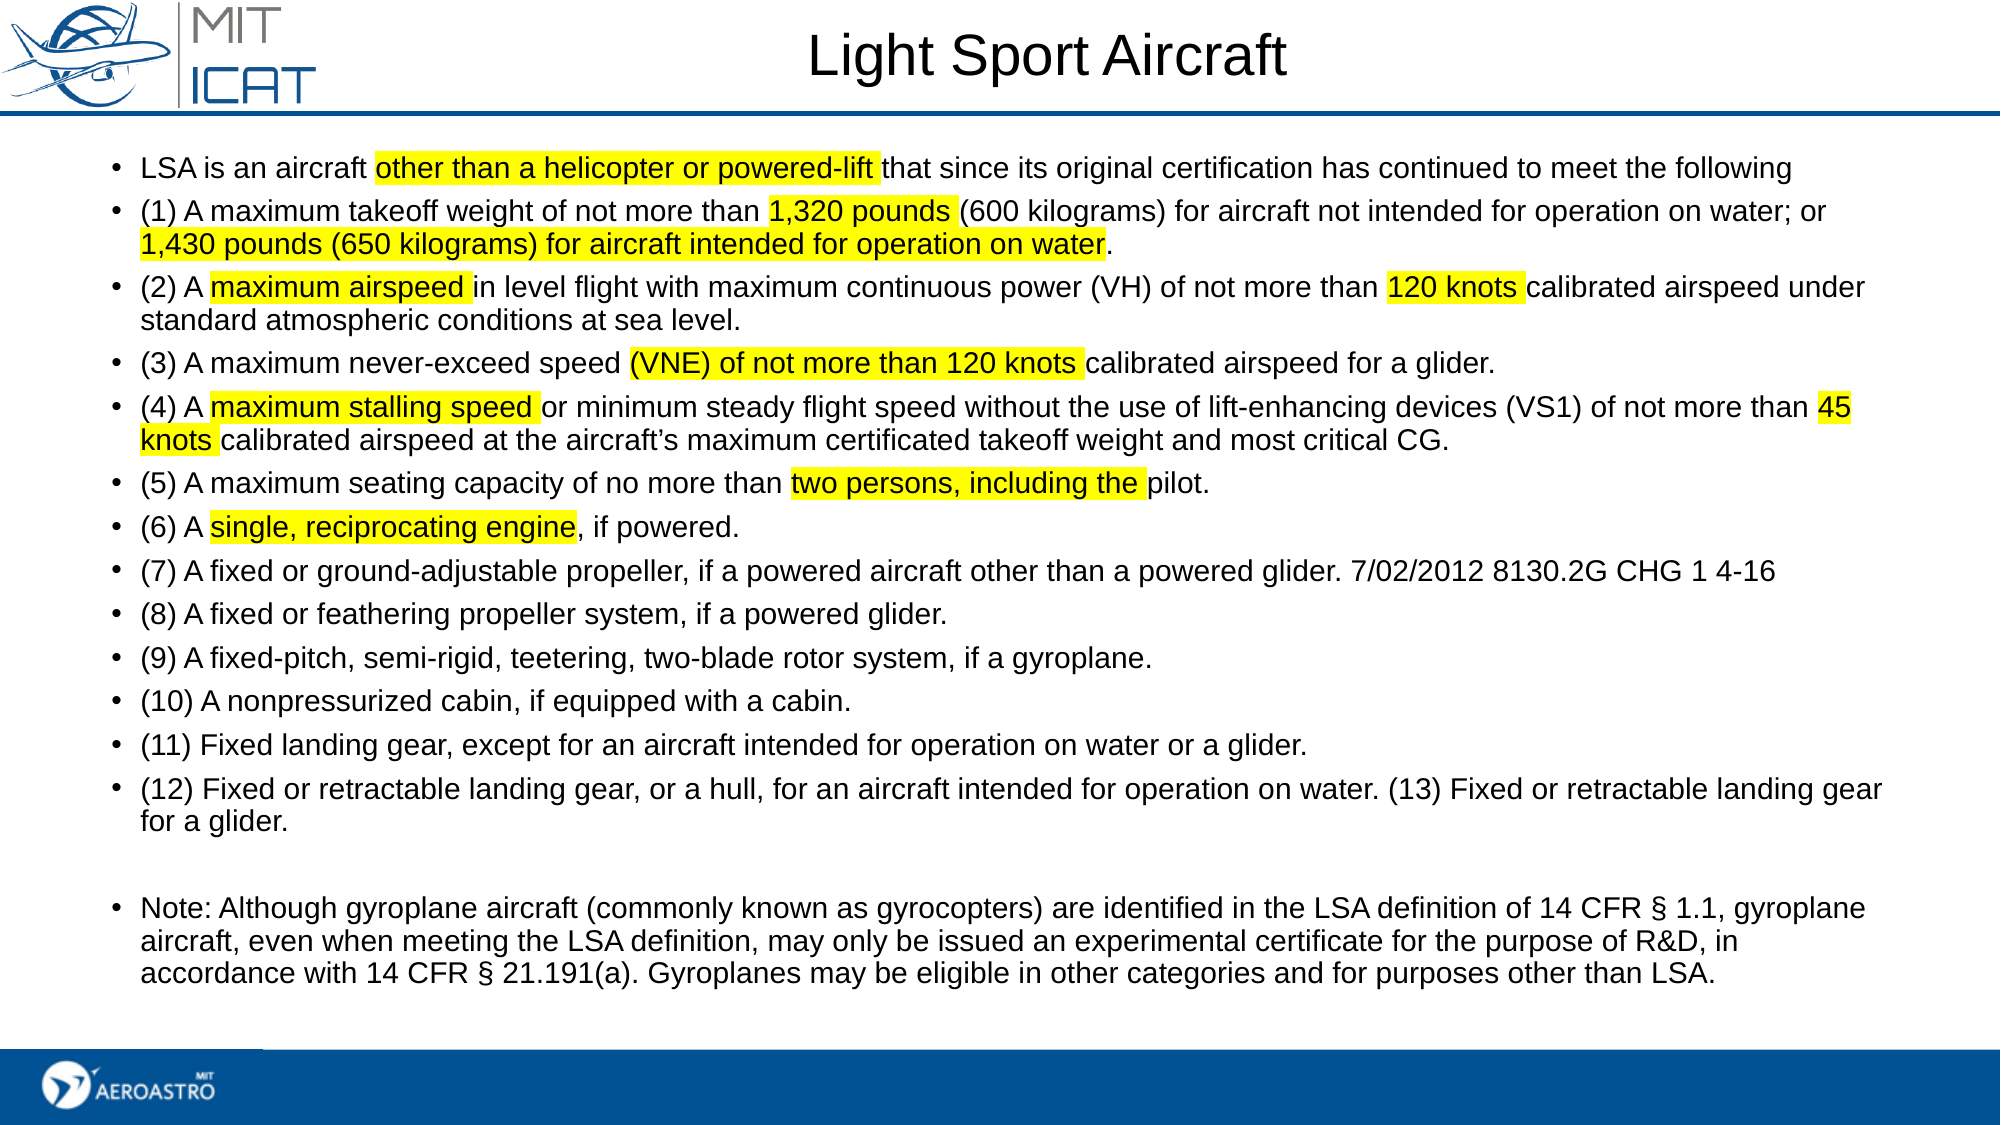

# Light Sport Aircraft
LSA is an aircraft other than a helicopter or powered-lift that since its original certification has continued to meet the following
(1) A maximum takeoff weight of not more than 1,320 pounds (600 kilograms) for aircraft not intended for operation on water; or 1,430 pounds (650 kilograms) for aircraft intended for operation on water.
(2) A maximum airspeed in level flight with maximum continuous power (VH) of not more than 120 knots calibrated airspeed under standard atmospheric conditions at sea level.
(3) A maximum never-exceed speed (VNE) of not more than 120 knots calibrated airspeed for a glider.
(4) A maximum stalling speed or minimum steady flight speed without the use of lift-enhancing devices (VS1) of not more than 45 knots calibrated airspeed at the aircraft’s maximum certificated takeoff weight and most critical CG.
(5) A maximum seating capacity of no more than two persons, including the pilot.
(6) A single, reciprocating engine, if powered.
(7) A fixed or ground-adjustable propeller, if a powered aircraft other than a powered glider. 7/02/2012 8130.2G CHG 1 4-16
(8) A fixed or feathering propeller system, if a powered glider.
(9) A fixed-pitch, semi-rigid, teetering, two-blade rotor system, if a gyroplane.
(10) A nonpressurized cabin, if equipped with a cabin.
(11) Fixed landing gear, except for an aircraft intended for operation on water or a glider.
(12) Fixed or retractable landing gear, or a hull, for an aircraft intended for operation on water. (13) Fixed or retractable landing gear for a glider.

Note: Although gyroplane aircraft (commonly known as gyrocopters) are identified in the LSA definition of 14 CFR § 1.1, gyroplane aircraft, even when meeting the LSA definition, may only be issued an experimental certificate for the purpose of R&D, in accordance with 14 CFR § 21.191(a). Gyroplanes may be eligible in other categories and for purposes other than LSA.